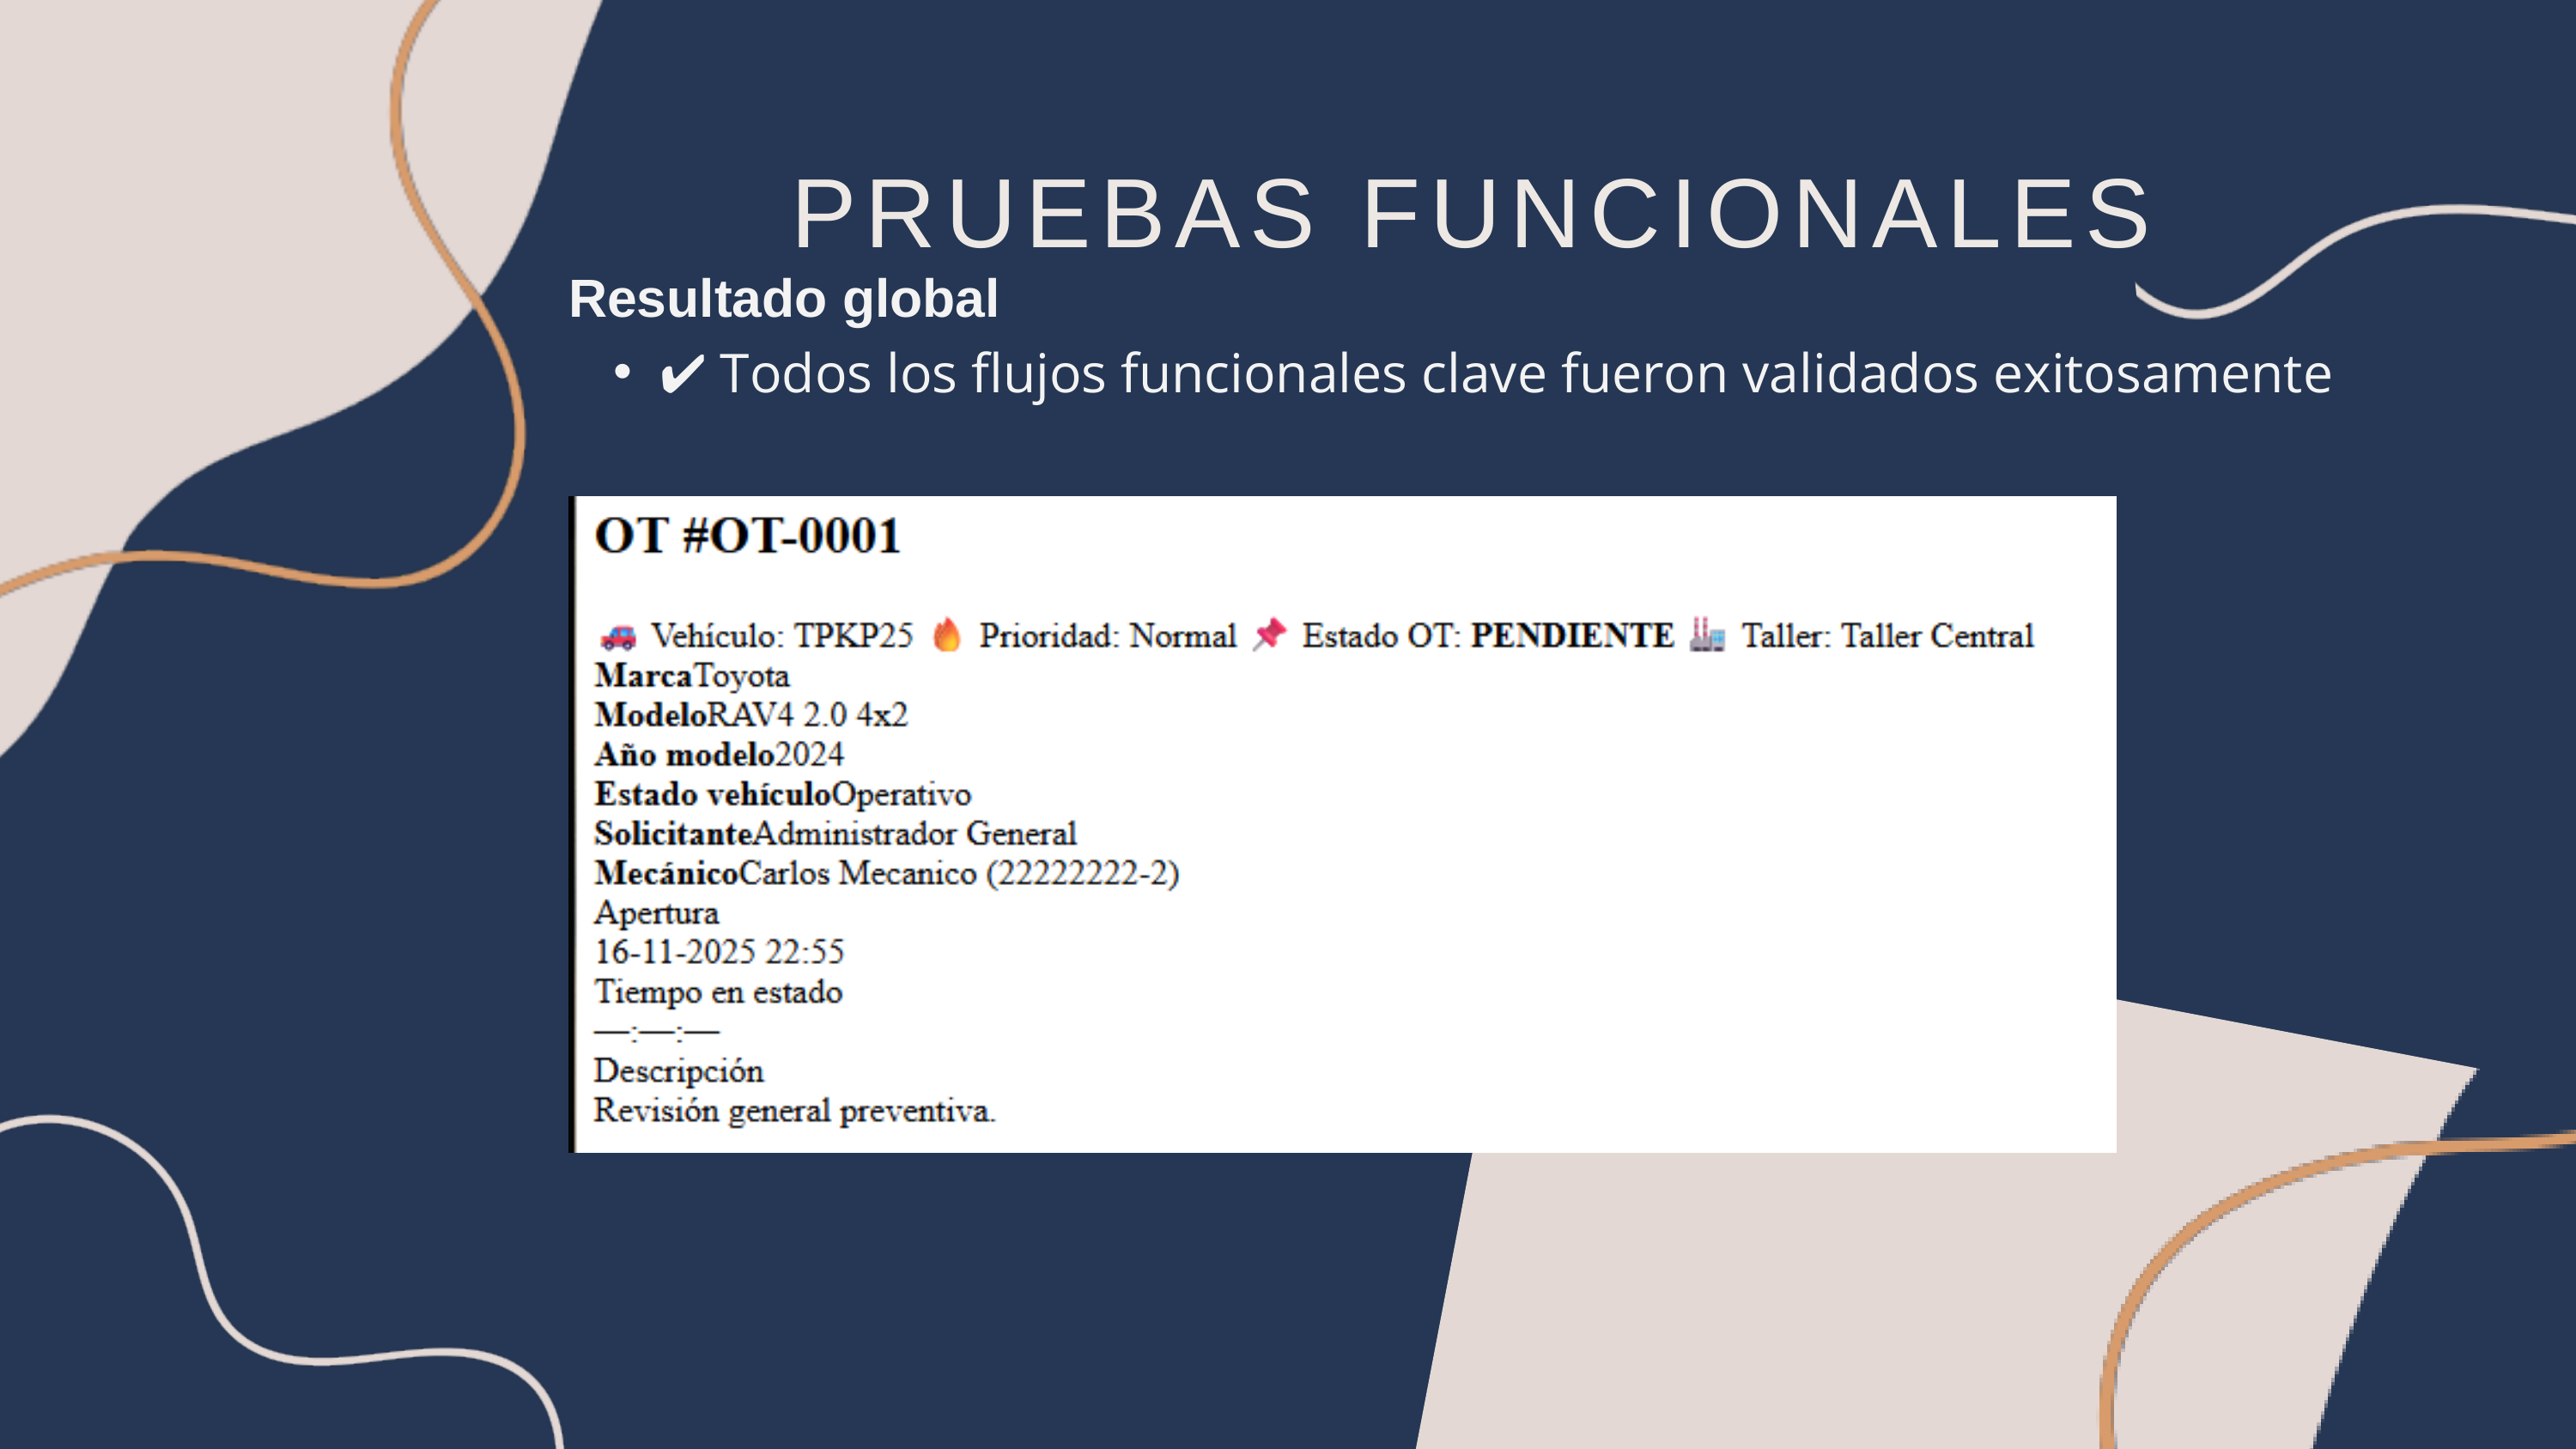

PRUEBAS FUNCIONALES
Resultado global
✔ Todos los flujos funcionales clave fueron validados exitosamente